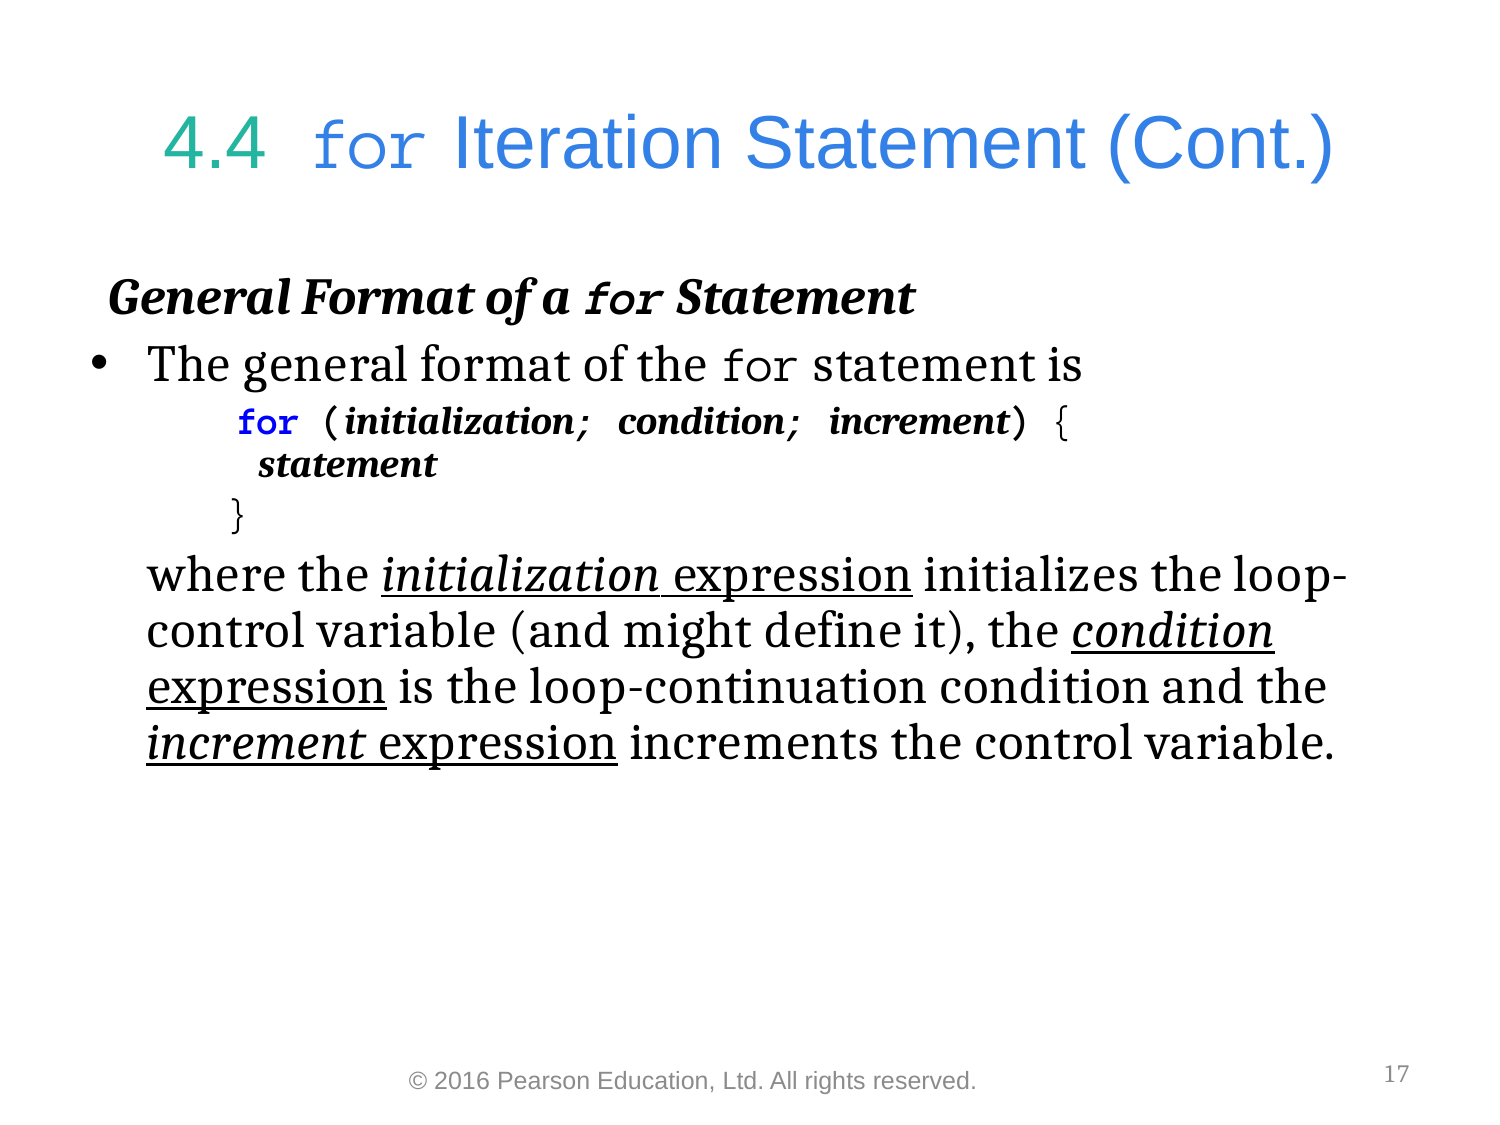

# 4.4  for Iteration Statement (Cont.)
General Format of a for Statement
The general format of the for statement is
  for (initialization; condition; increment) {
   statement
    }
	where the initialization expression initializes the loop-control variable (and might define it), the condition expression is the loop-continuation condition and the increment expression increments the control variable.

17
© 2016 Pearson Education, Ltd. All rights reserved.